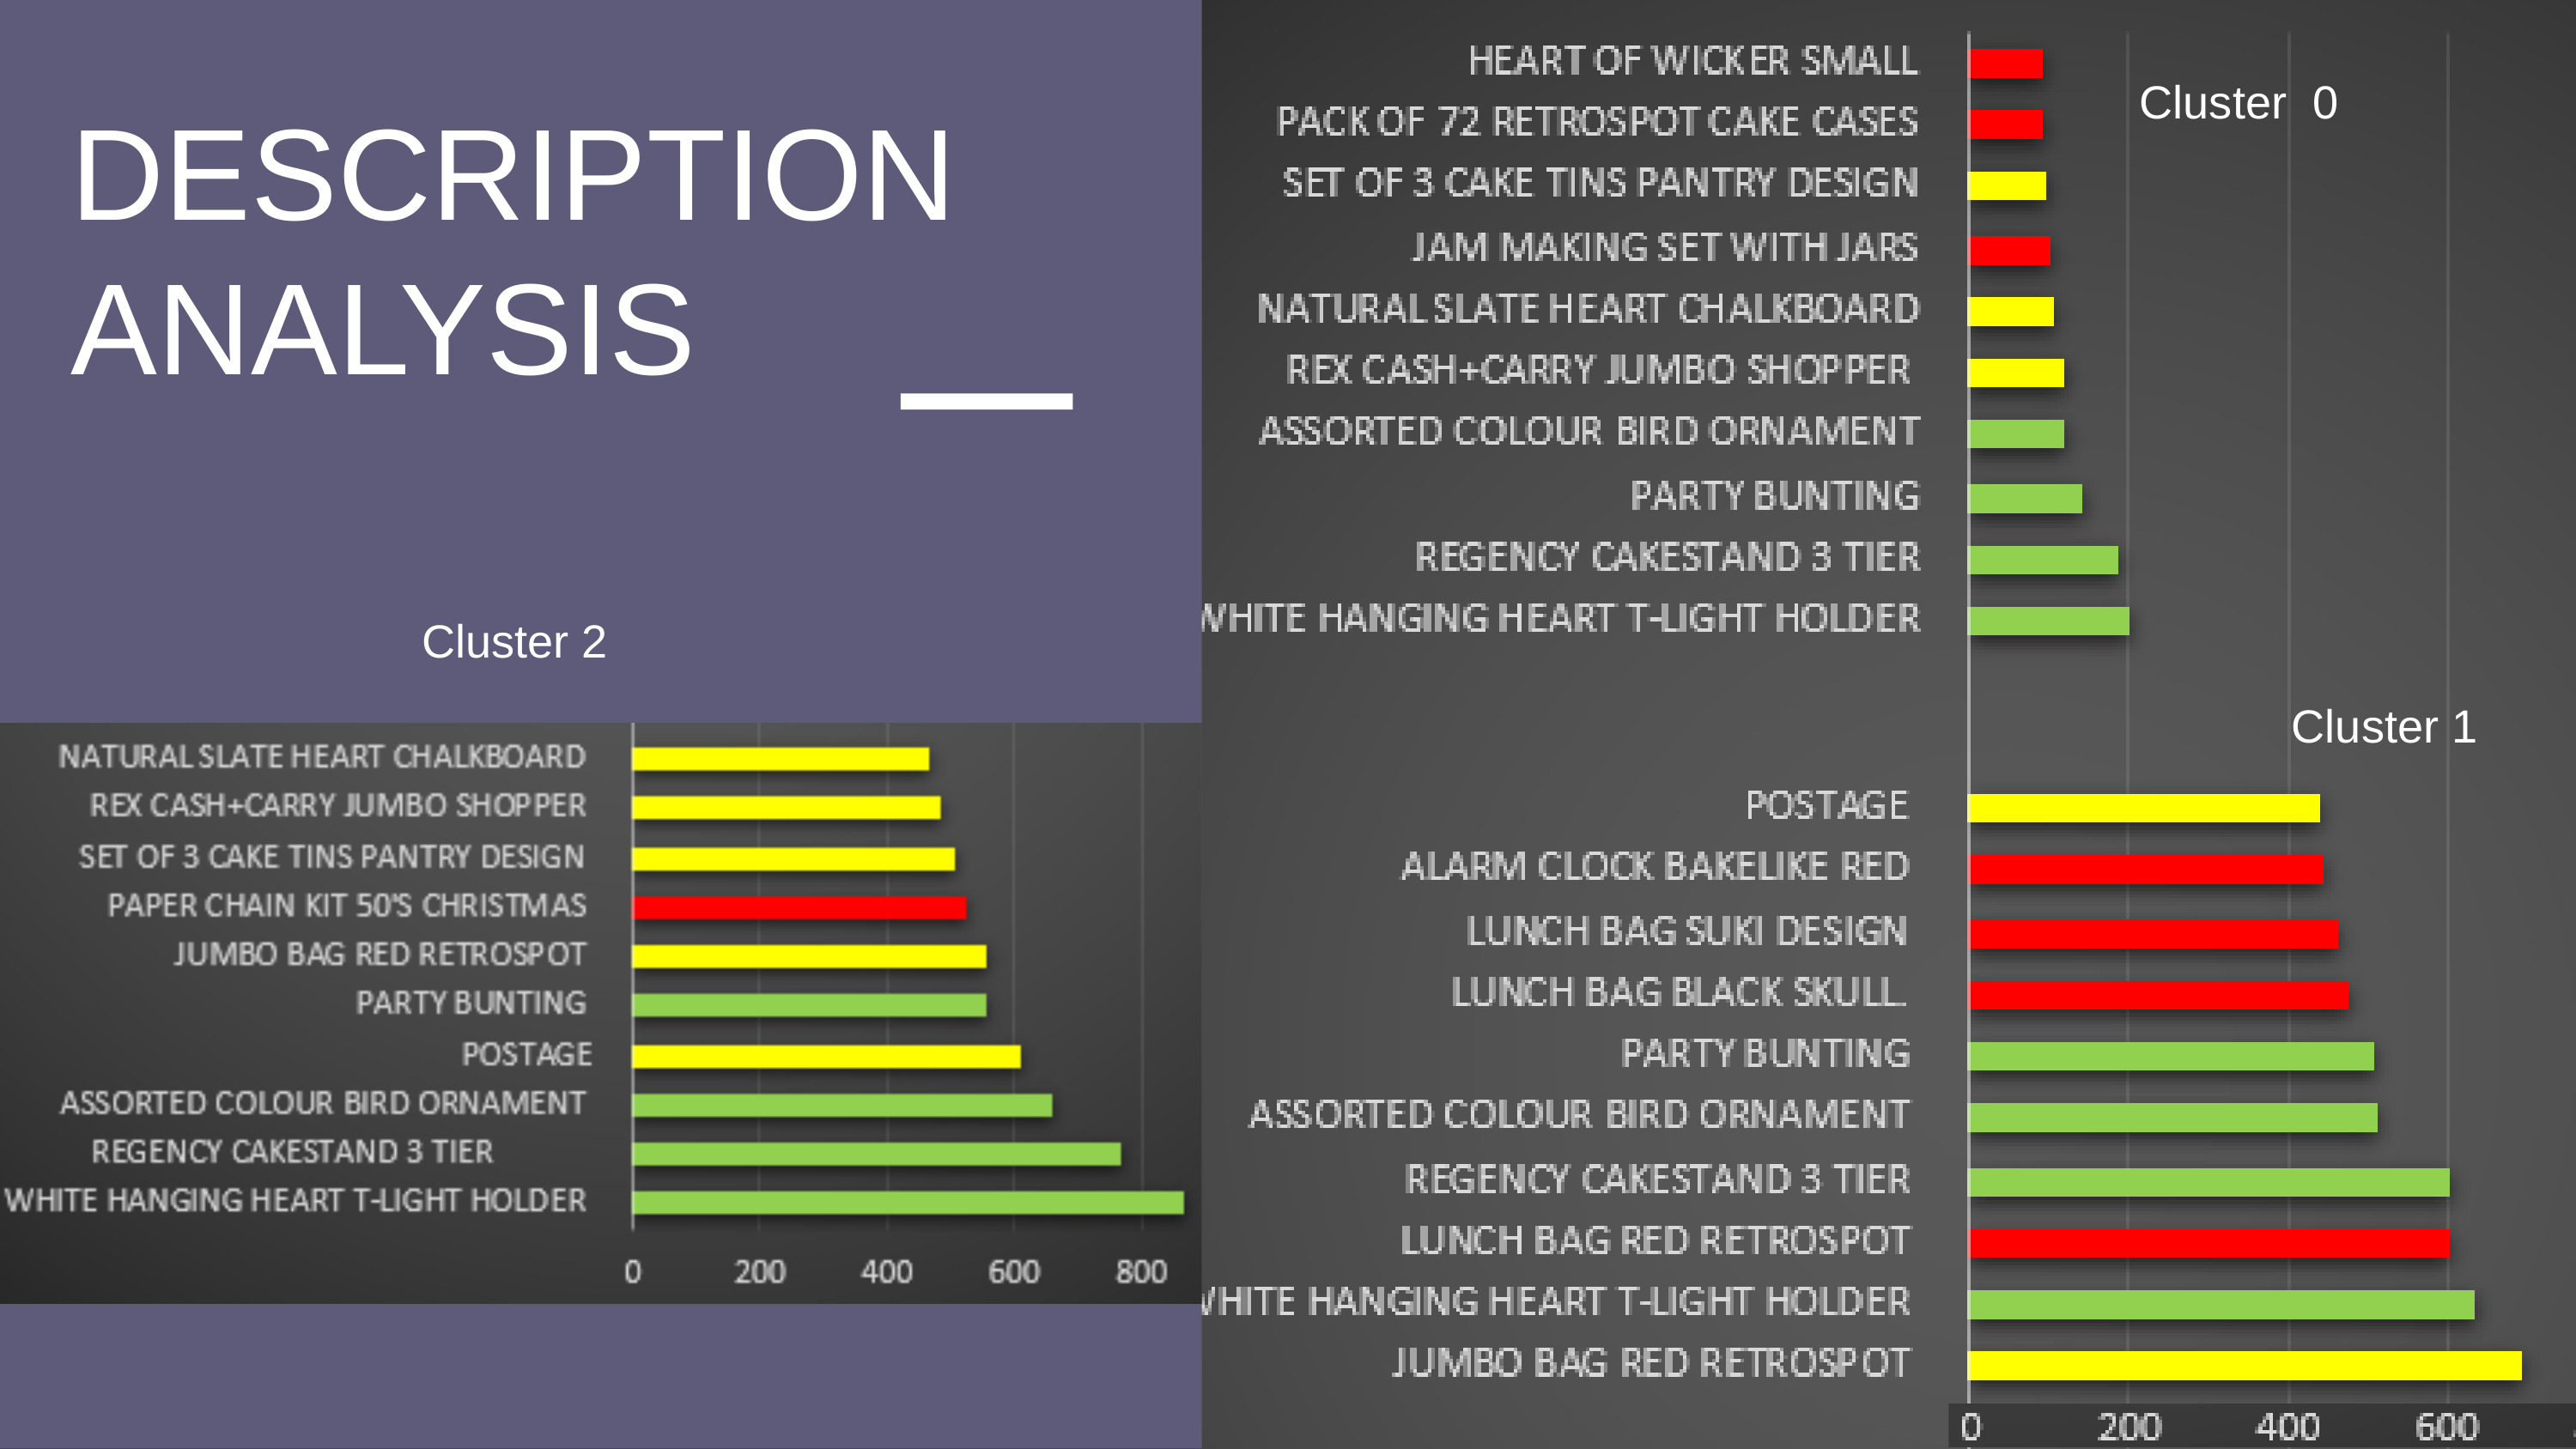

Cluster  0
DESCRIPTION ANALYSIS

Cluster 2
Cluster 1